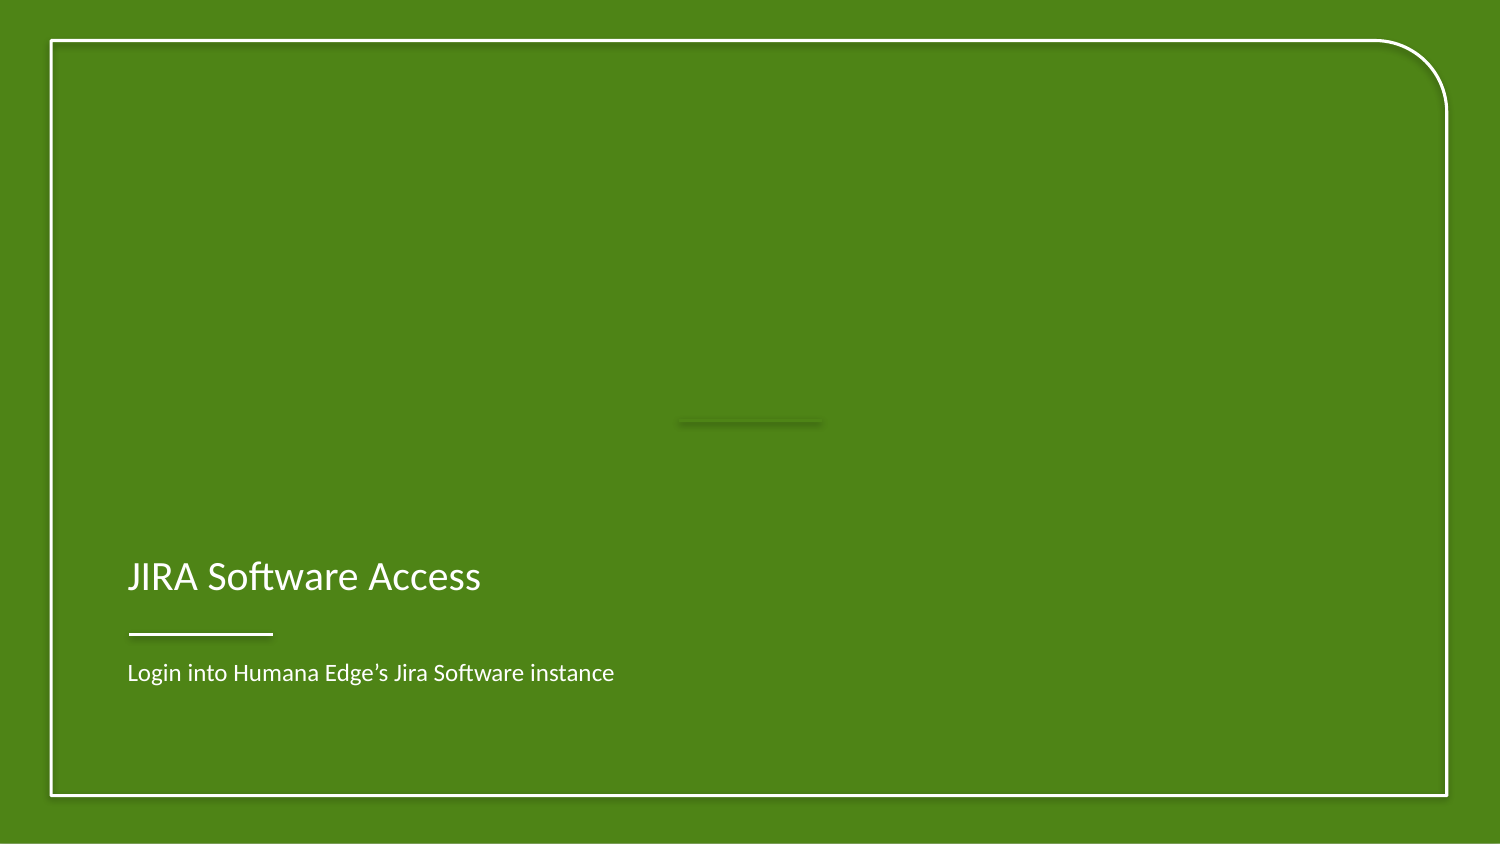

# JIRA Software Access
Login into Humana Edge’s Jira Software instance